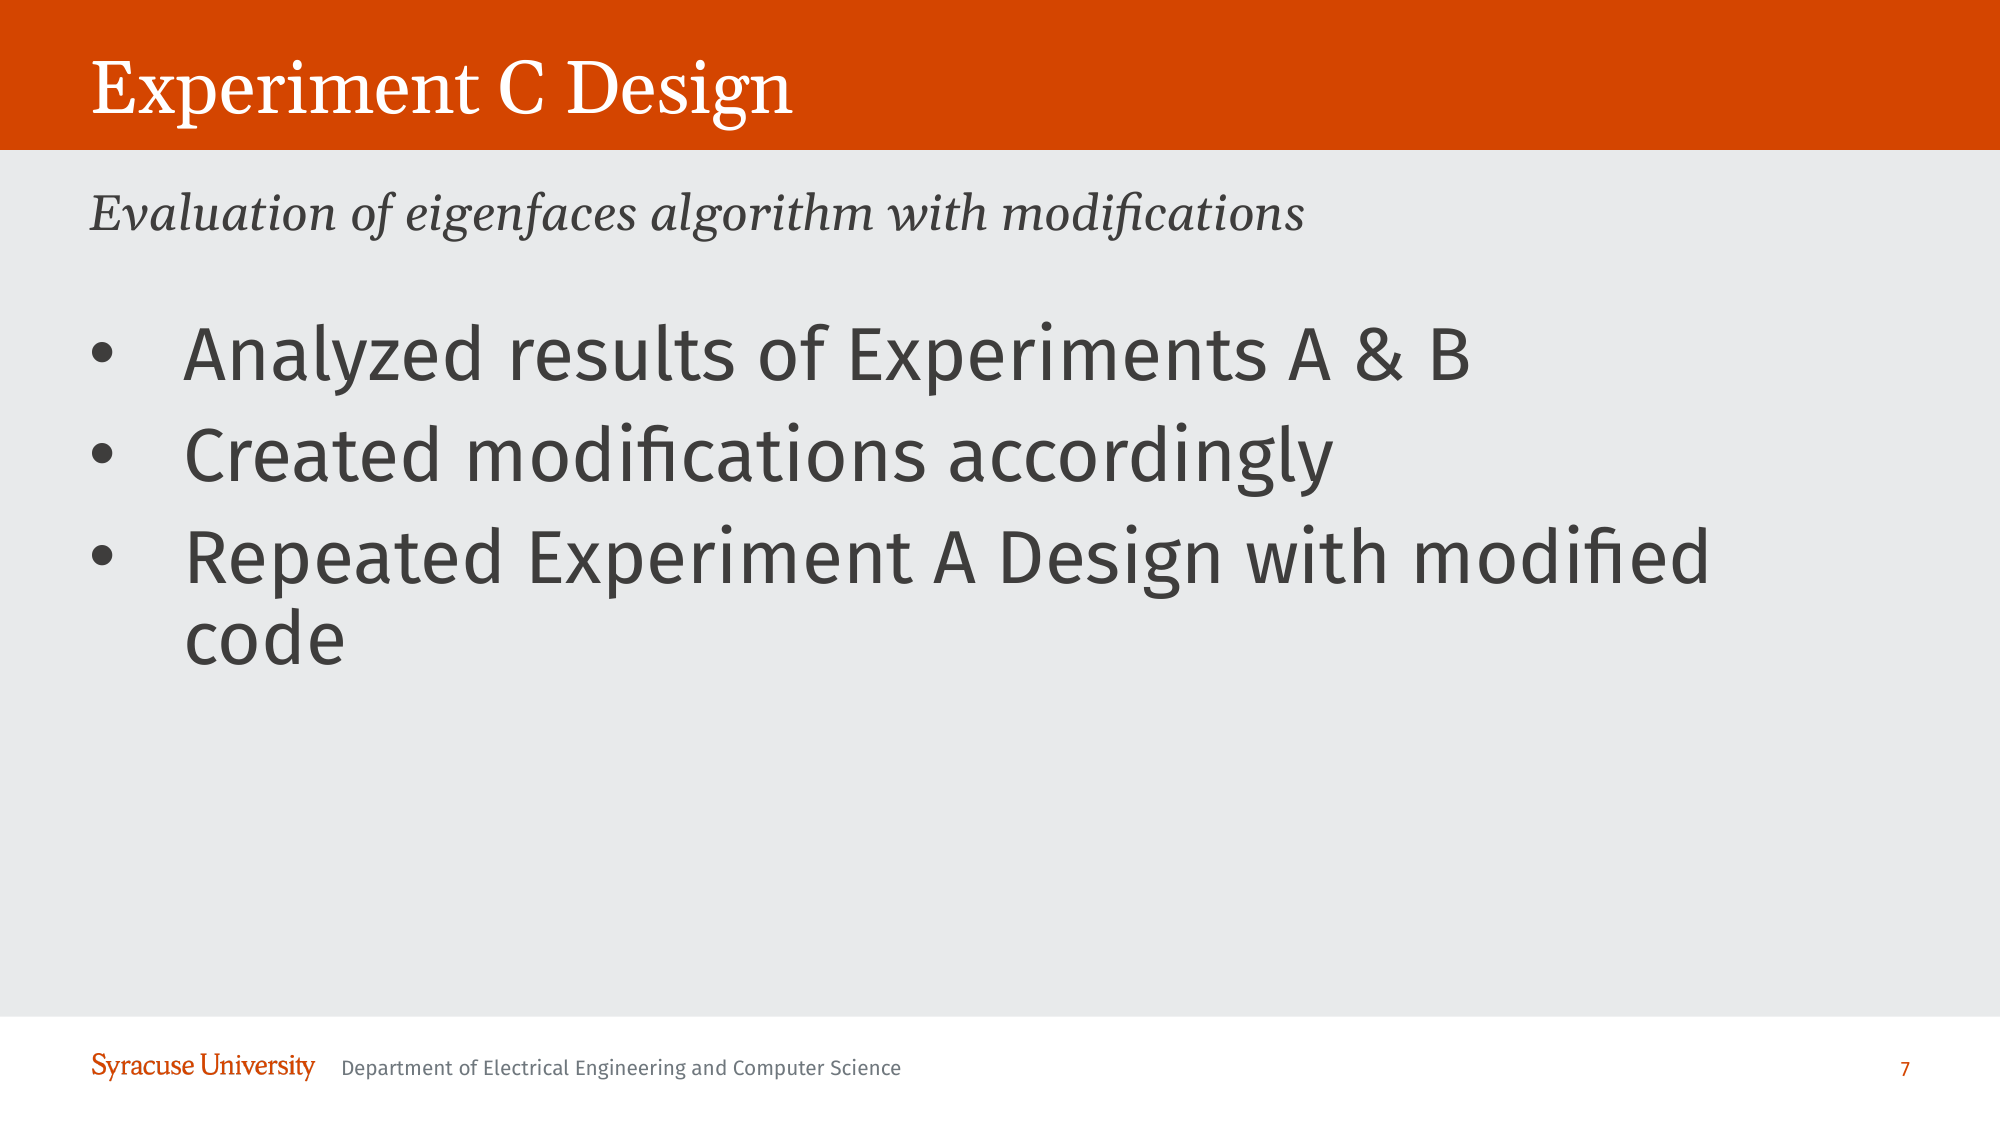

# Experiment C Design
Evaluation of eigenfaces algorithm with modifications
Analyzed results of Experiments A & B
Created modifications accordingly
Repeated Experiment A Design with modified code
Department of Electrical Engineering and Computer Science
7